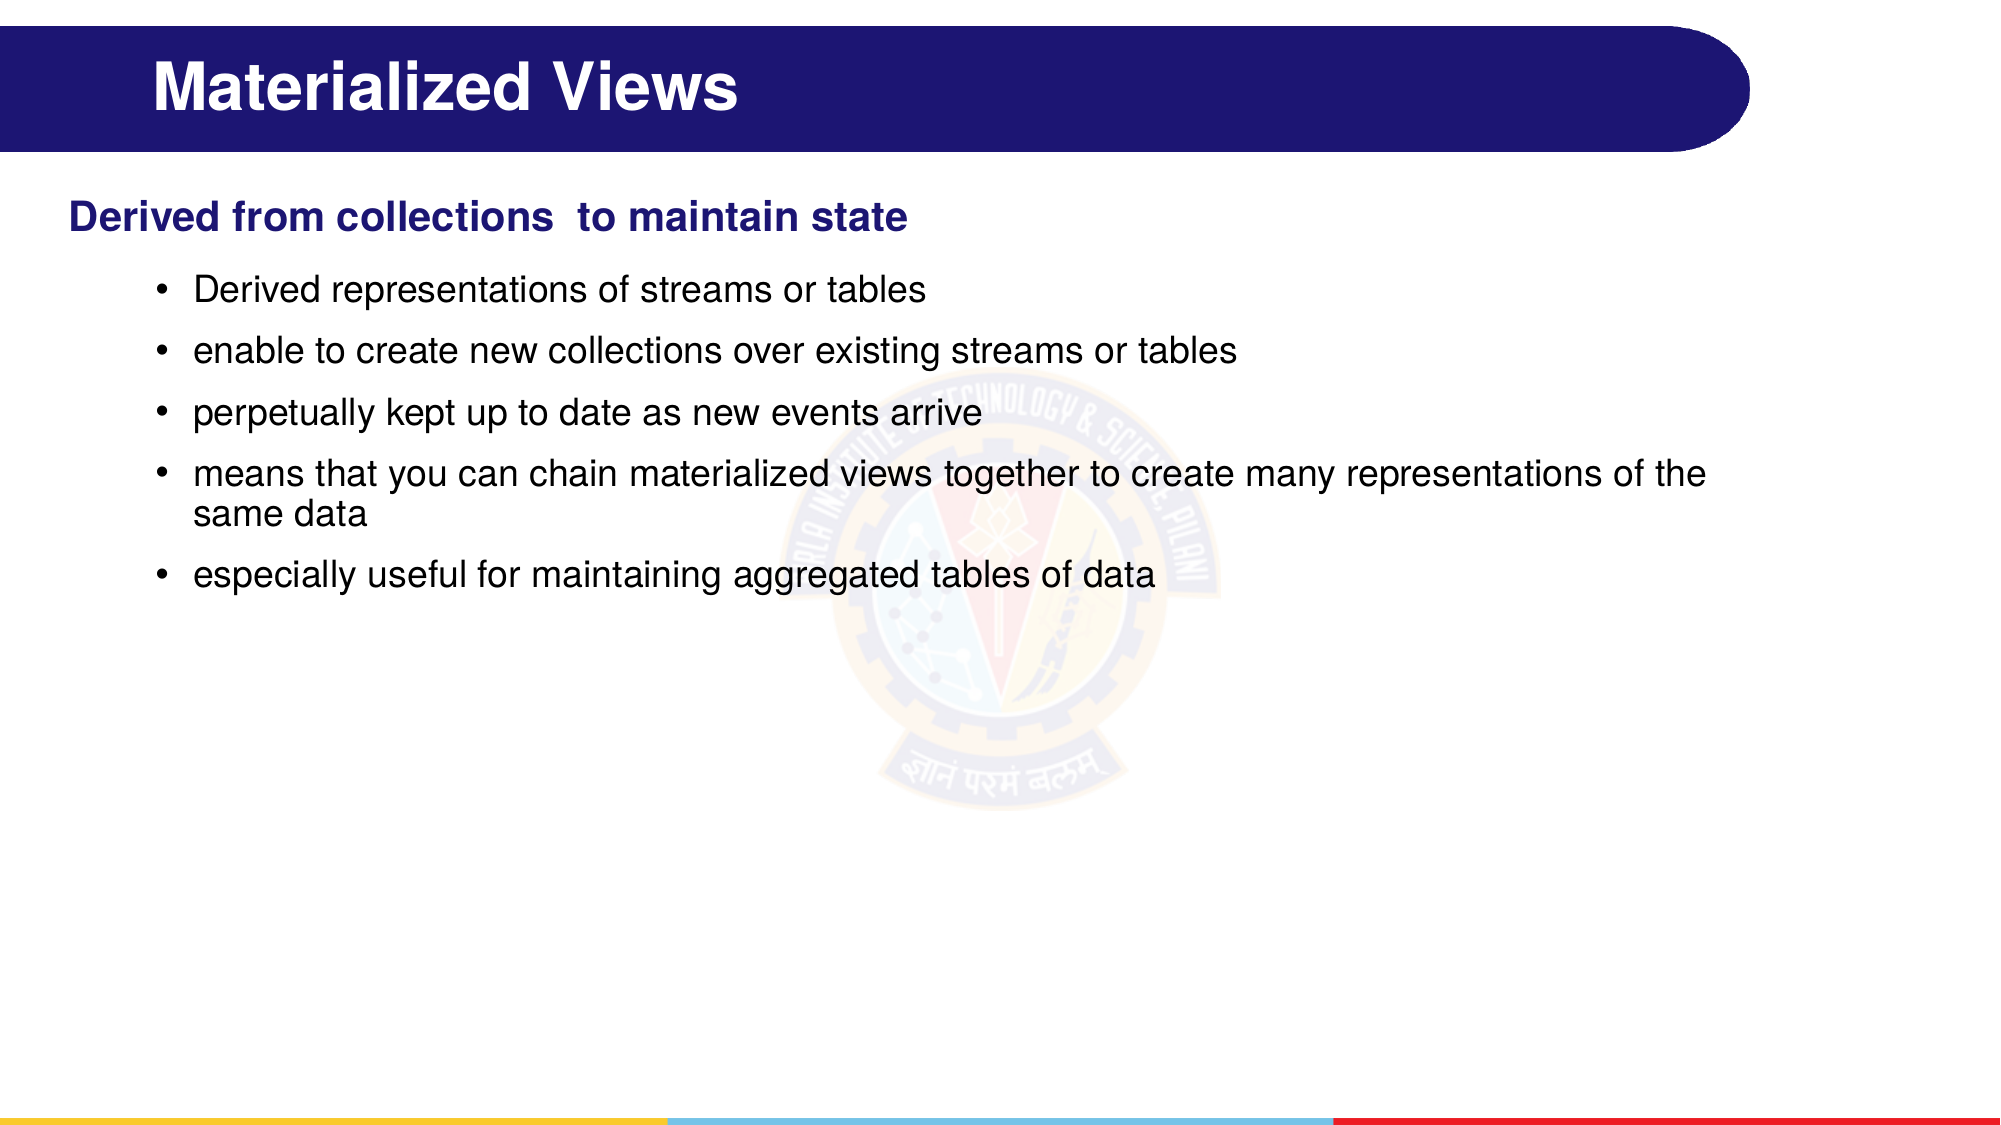

# Materialized Views
Derived from collections  to maintain state
Derived representations of streams or tables
enable to create new collections over existing streams or tables
perpetually kept up to date as new events arrive
means that you can chain materialized views together to create many representations of the same data
especially useful for maintaining aggregated tables of data